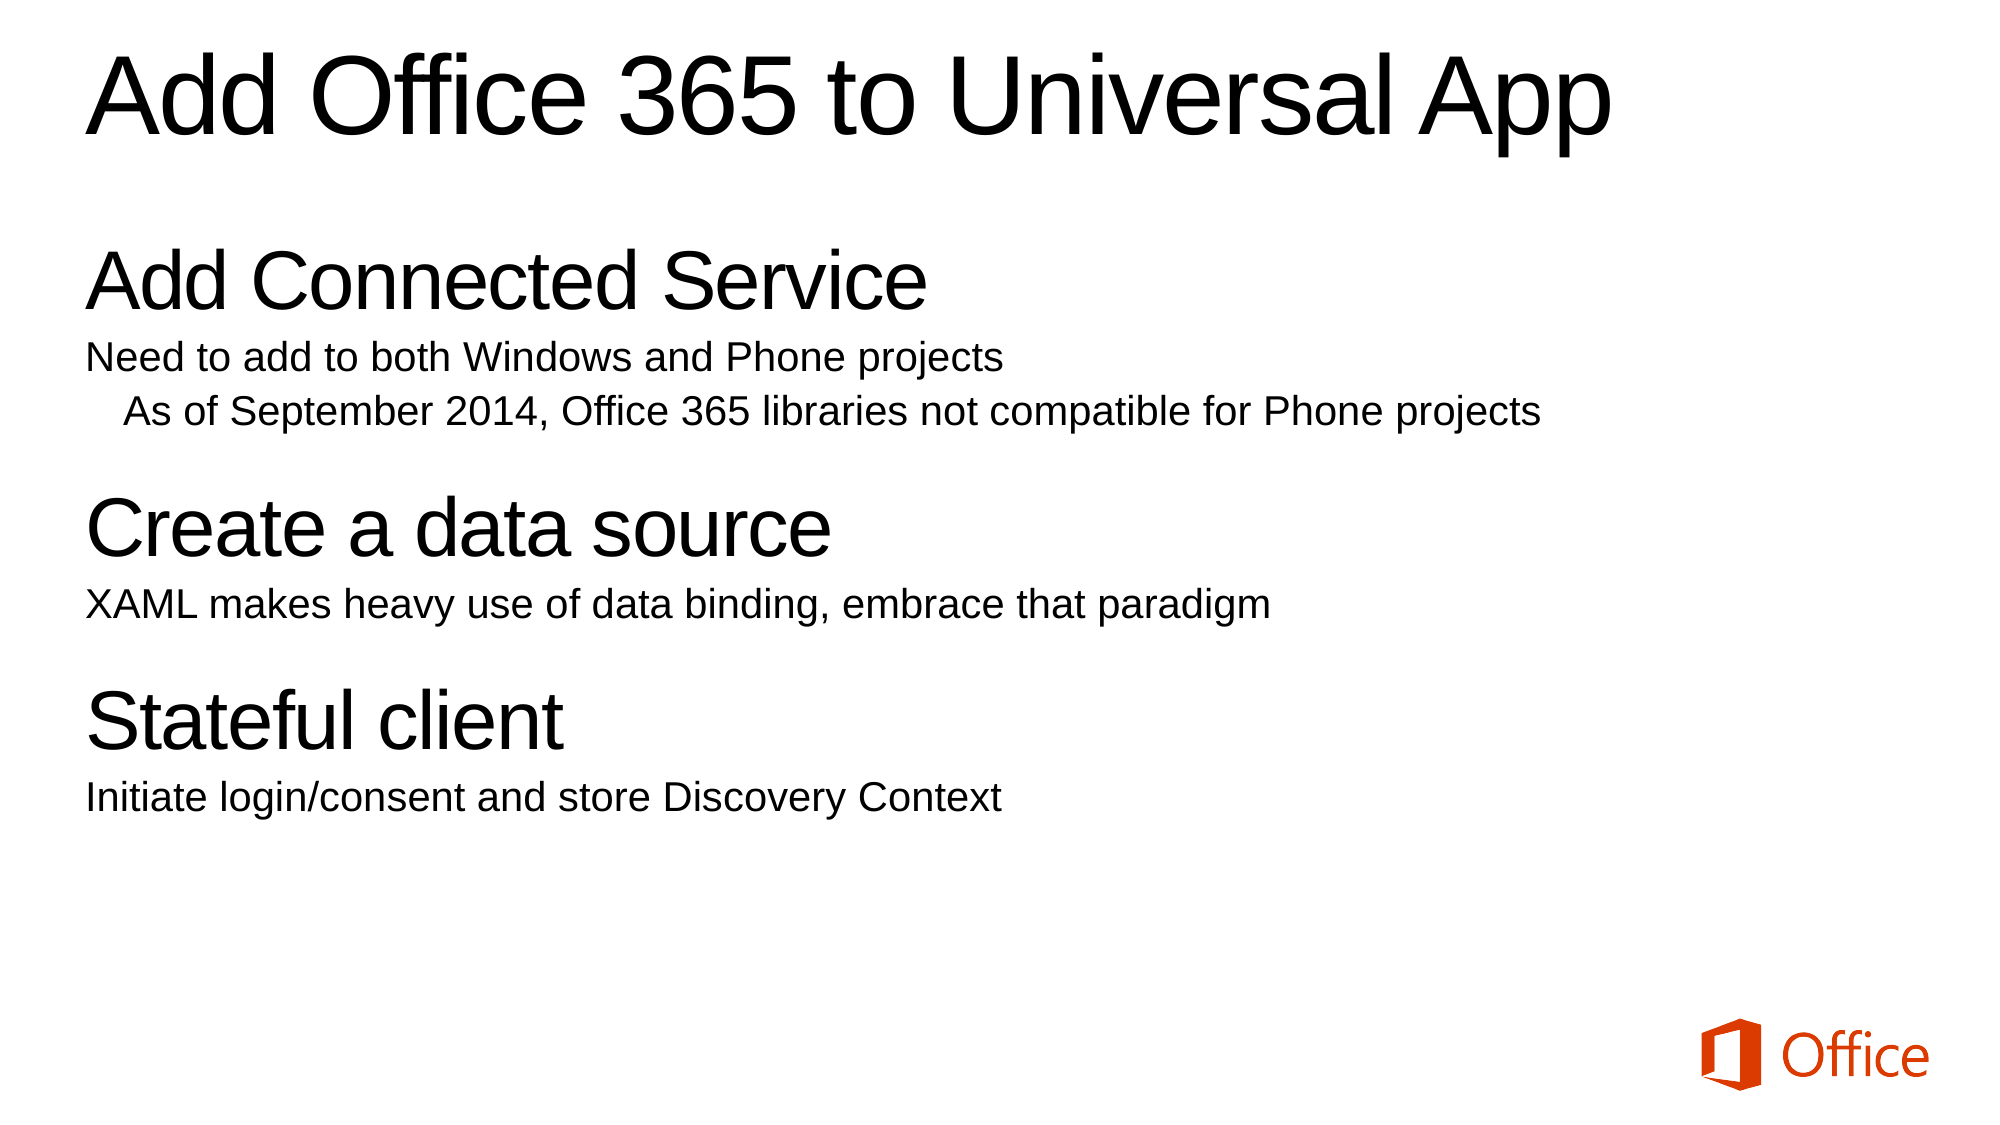

# Add Office 365 to Universal App
Add Connected Service
Need to add to both Windows and Phone projects
As of September 2014, Office 365 libraries not compatible for Phone projects
Create a data source
XAML makes heavy use of data binding, embrace that paradigm
Stateful client
Initiate login/consent and store Discovery Context